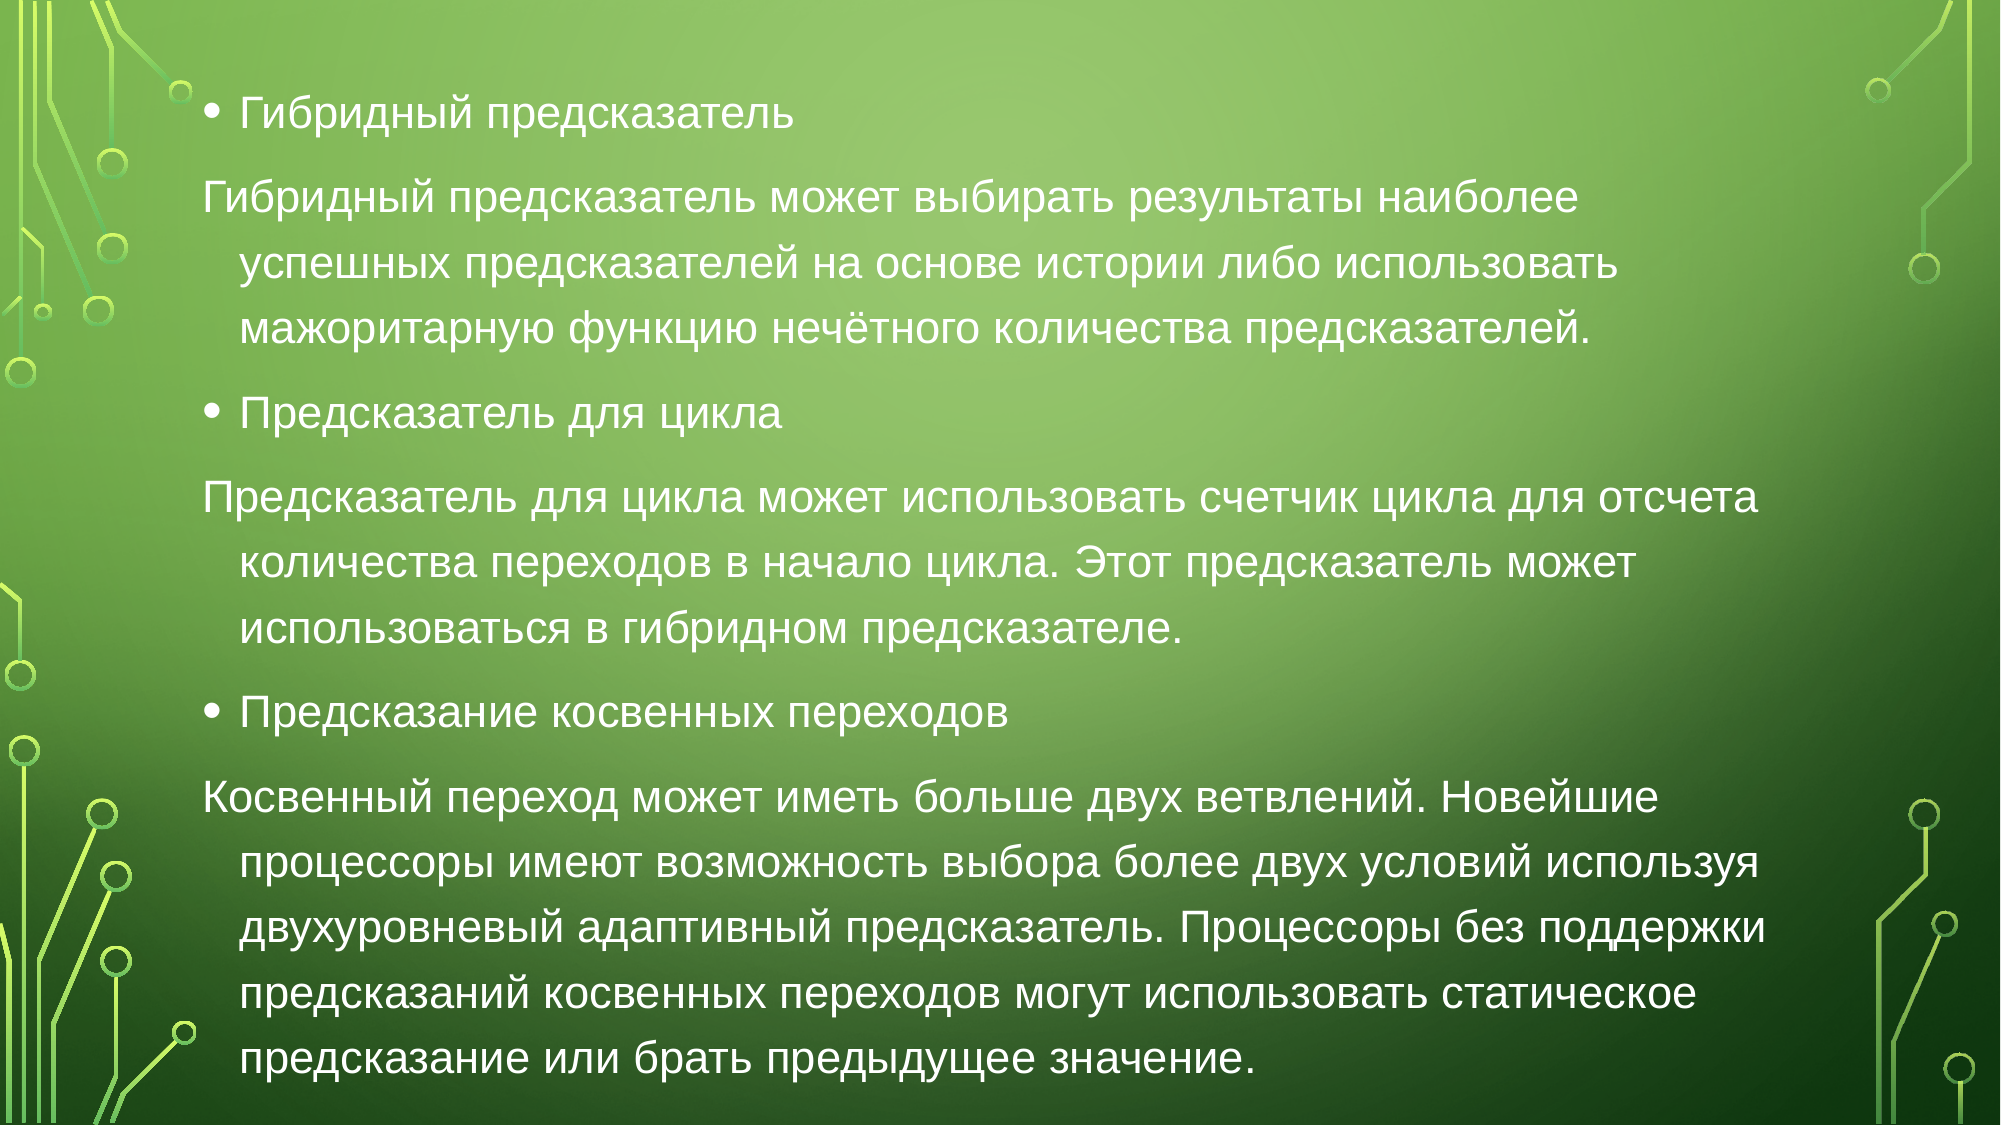

# Гибридный предсказатель
Гибридный предсказатель может выбирать результаты наиболее успешных предсказателей на основе истории либо использовать мажоритарную функцию нечётного количества предсказателей.
Предсказатель для цикла
Предсказатель для цикла может использовать счетчик цикла для отсчета количества переходов в начало цикла. Этот предсказатель может использоваться в гибридном предсказателе.
Предсказание косвенных переходов
Косвенный переход может иметь больше двух ветвлений. Новейшие процессоры имеют возможность выбора более двух условий используя двухуровневый адаптивный предсказатель. Процессоры без поддержки предсказаний косвенных переходов могут использовать статическое предсказание или брать предыдущее значение.